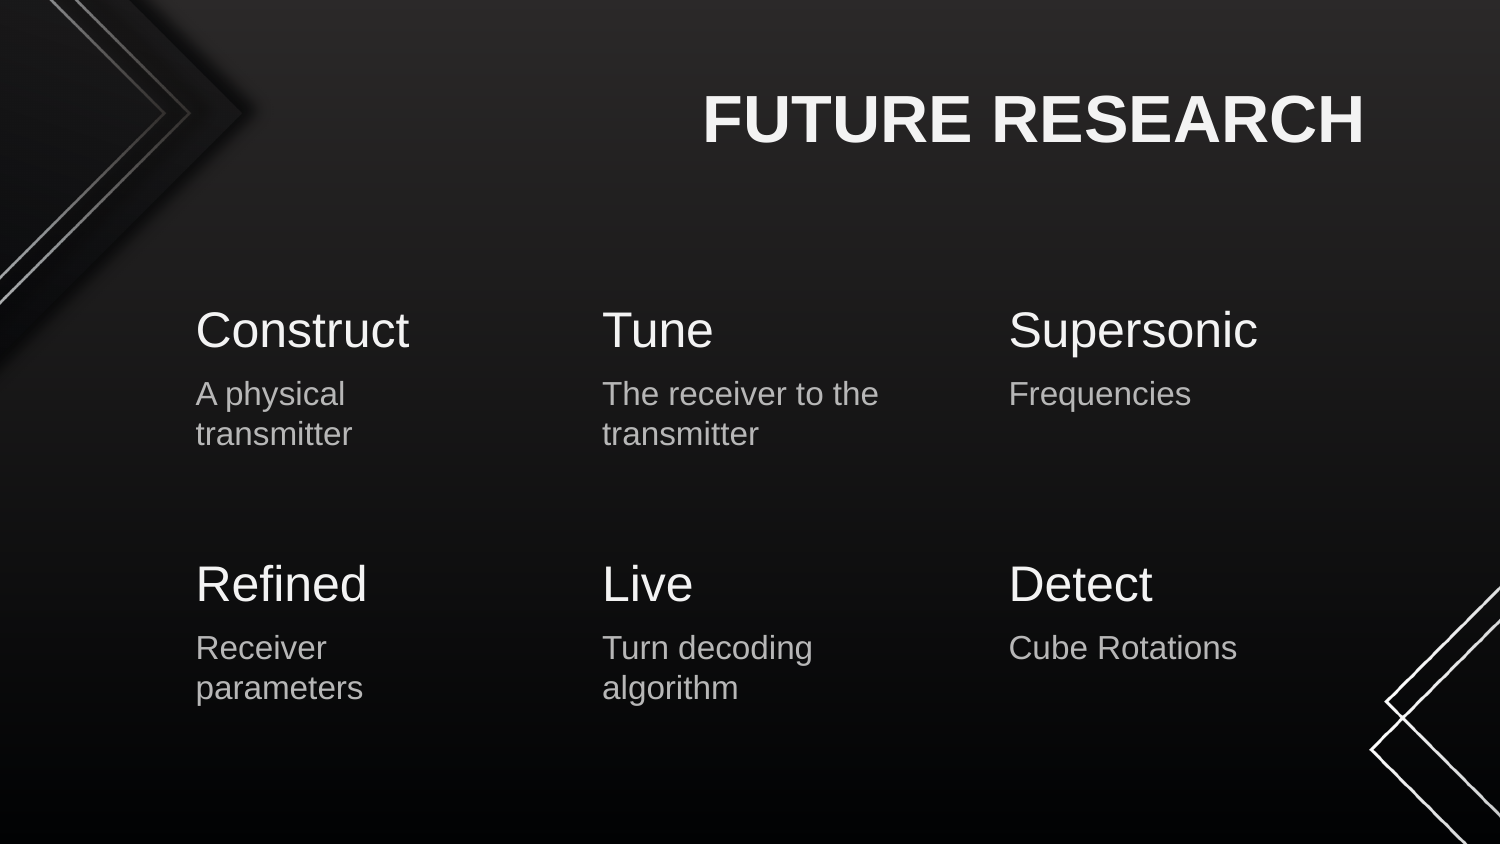

FUTURE RESEARCH
# Construct
Tune
Supersonic
A physical transmitter
The receiver to the transmitter
Frequencies

Refined
Live
Detect
Receiver parameters
Turn decoding algorithm
Cube Rotations